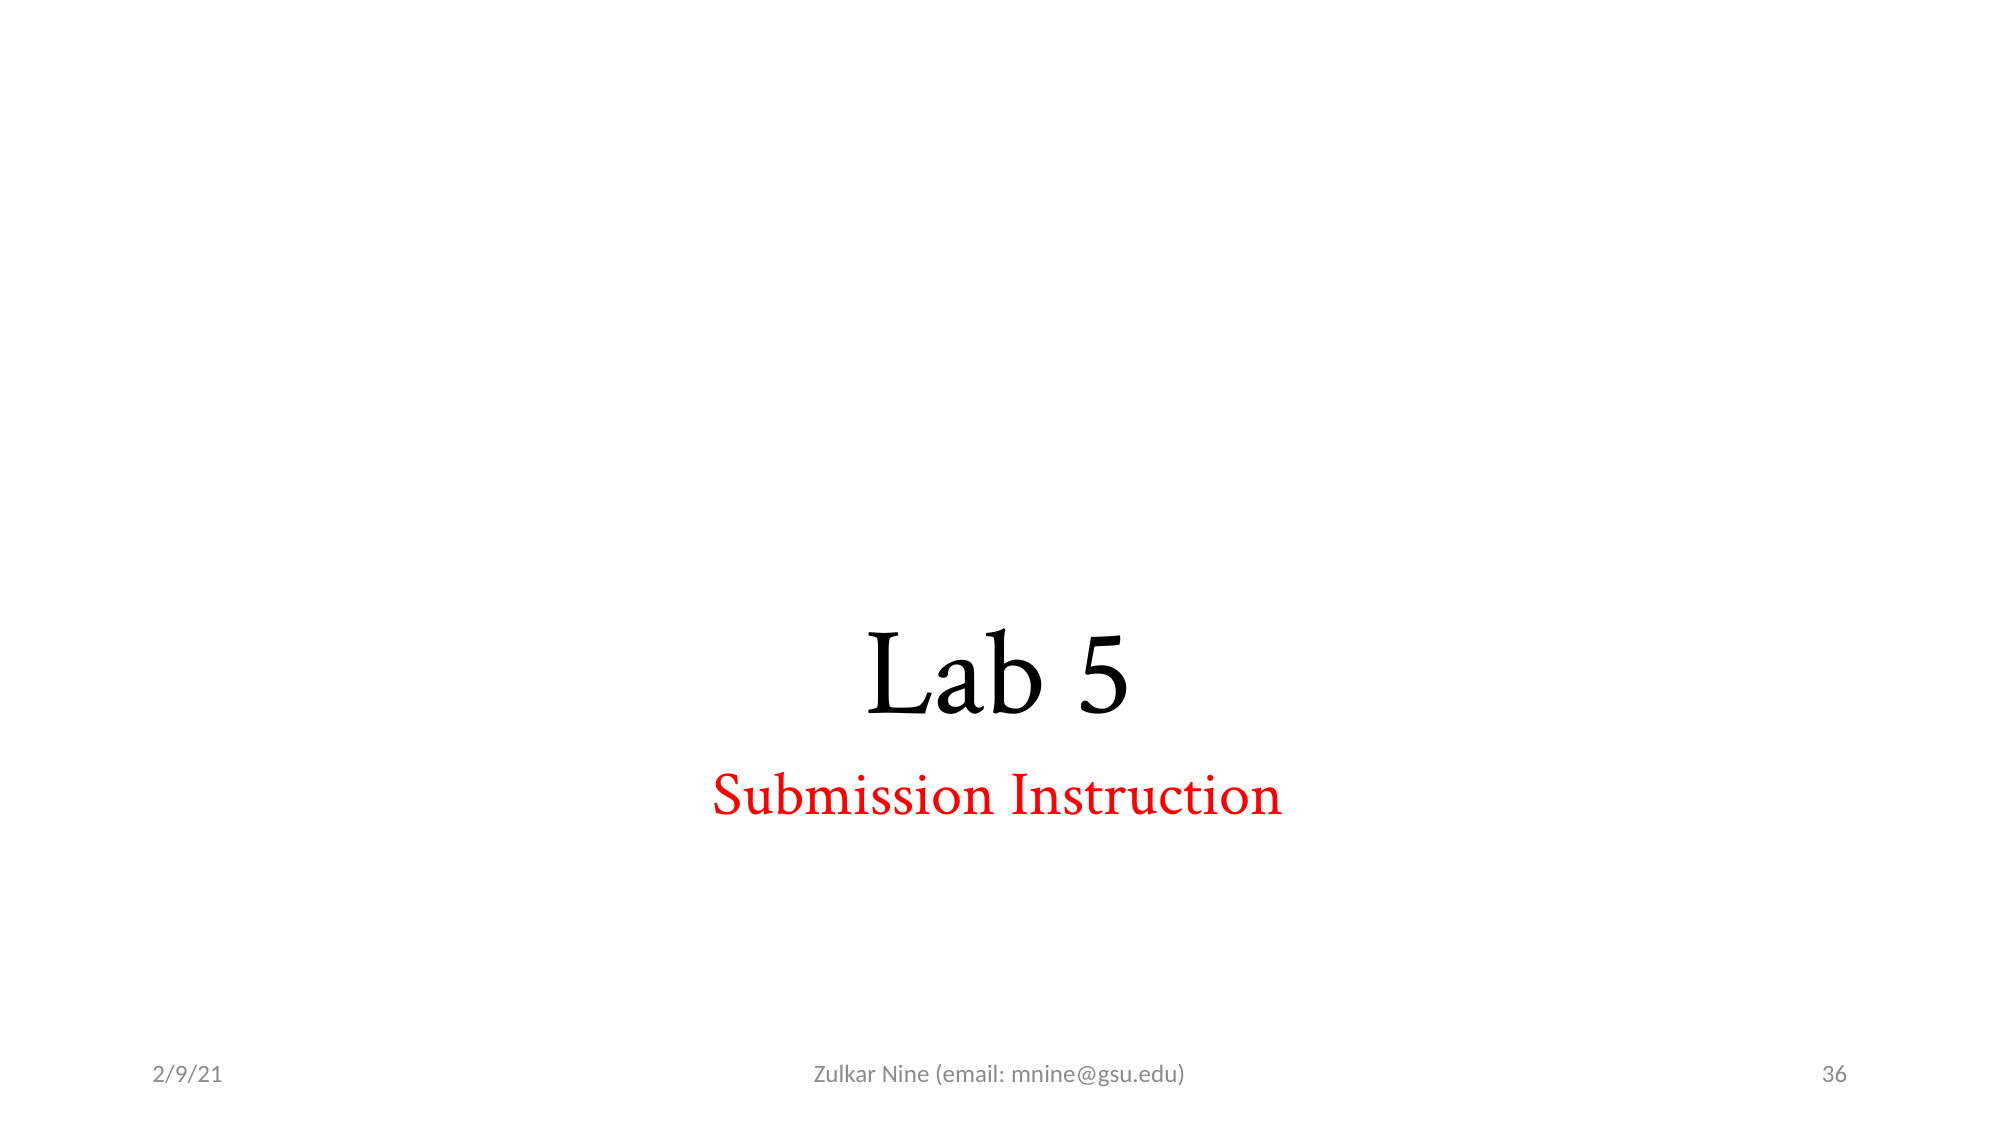

# Lab 5
Submission Instruction
2/9/21
Zulkar Nine (email: mnine@gsu.edu)
36